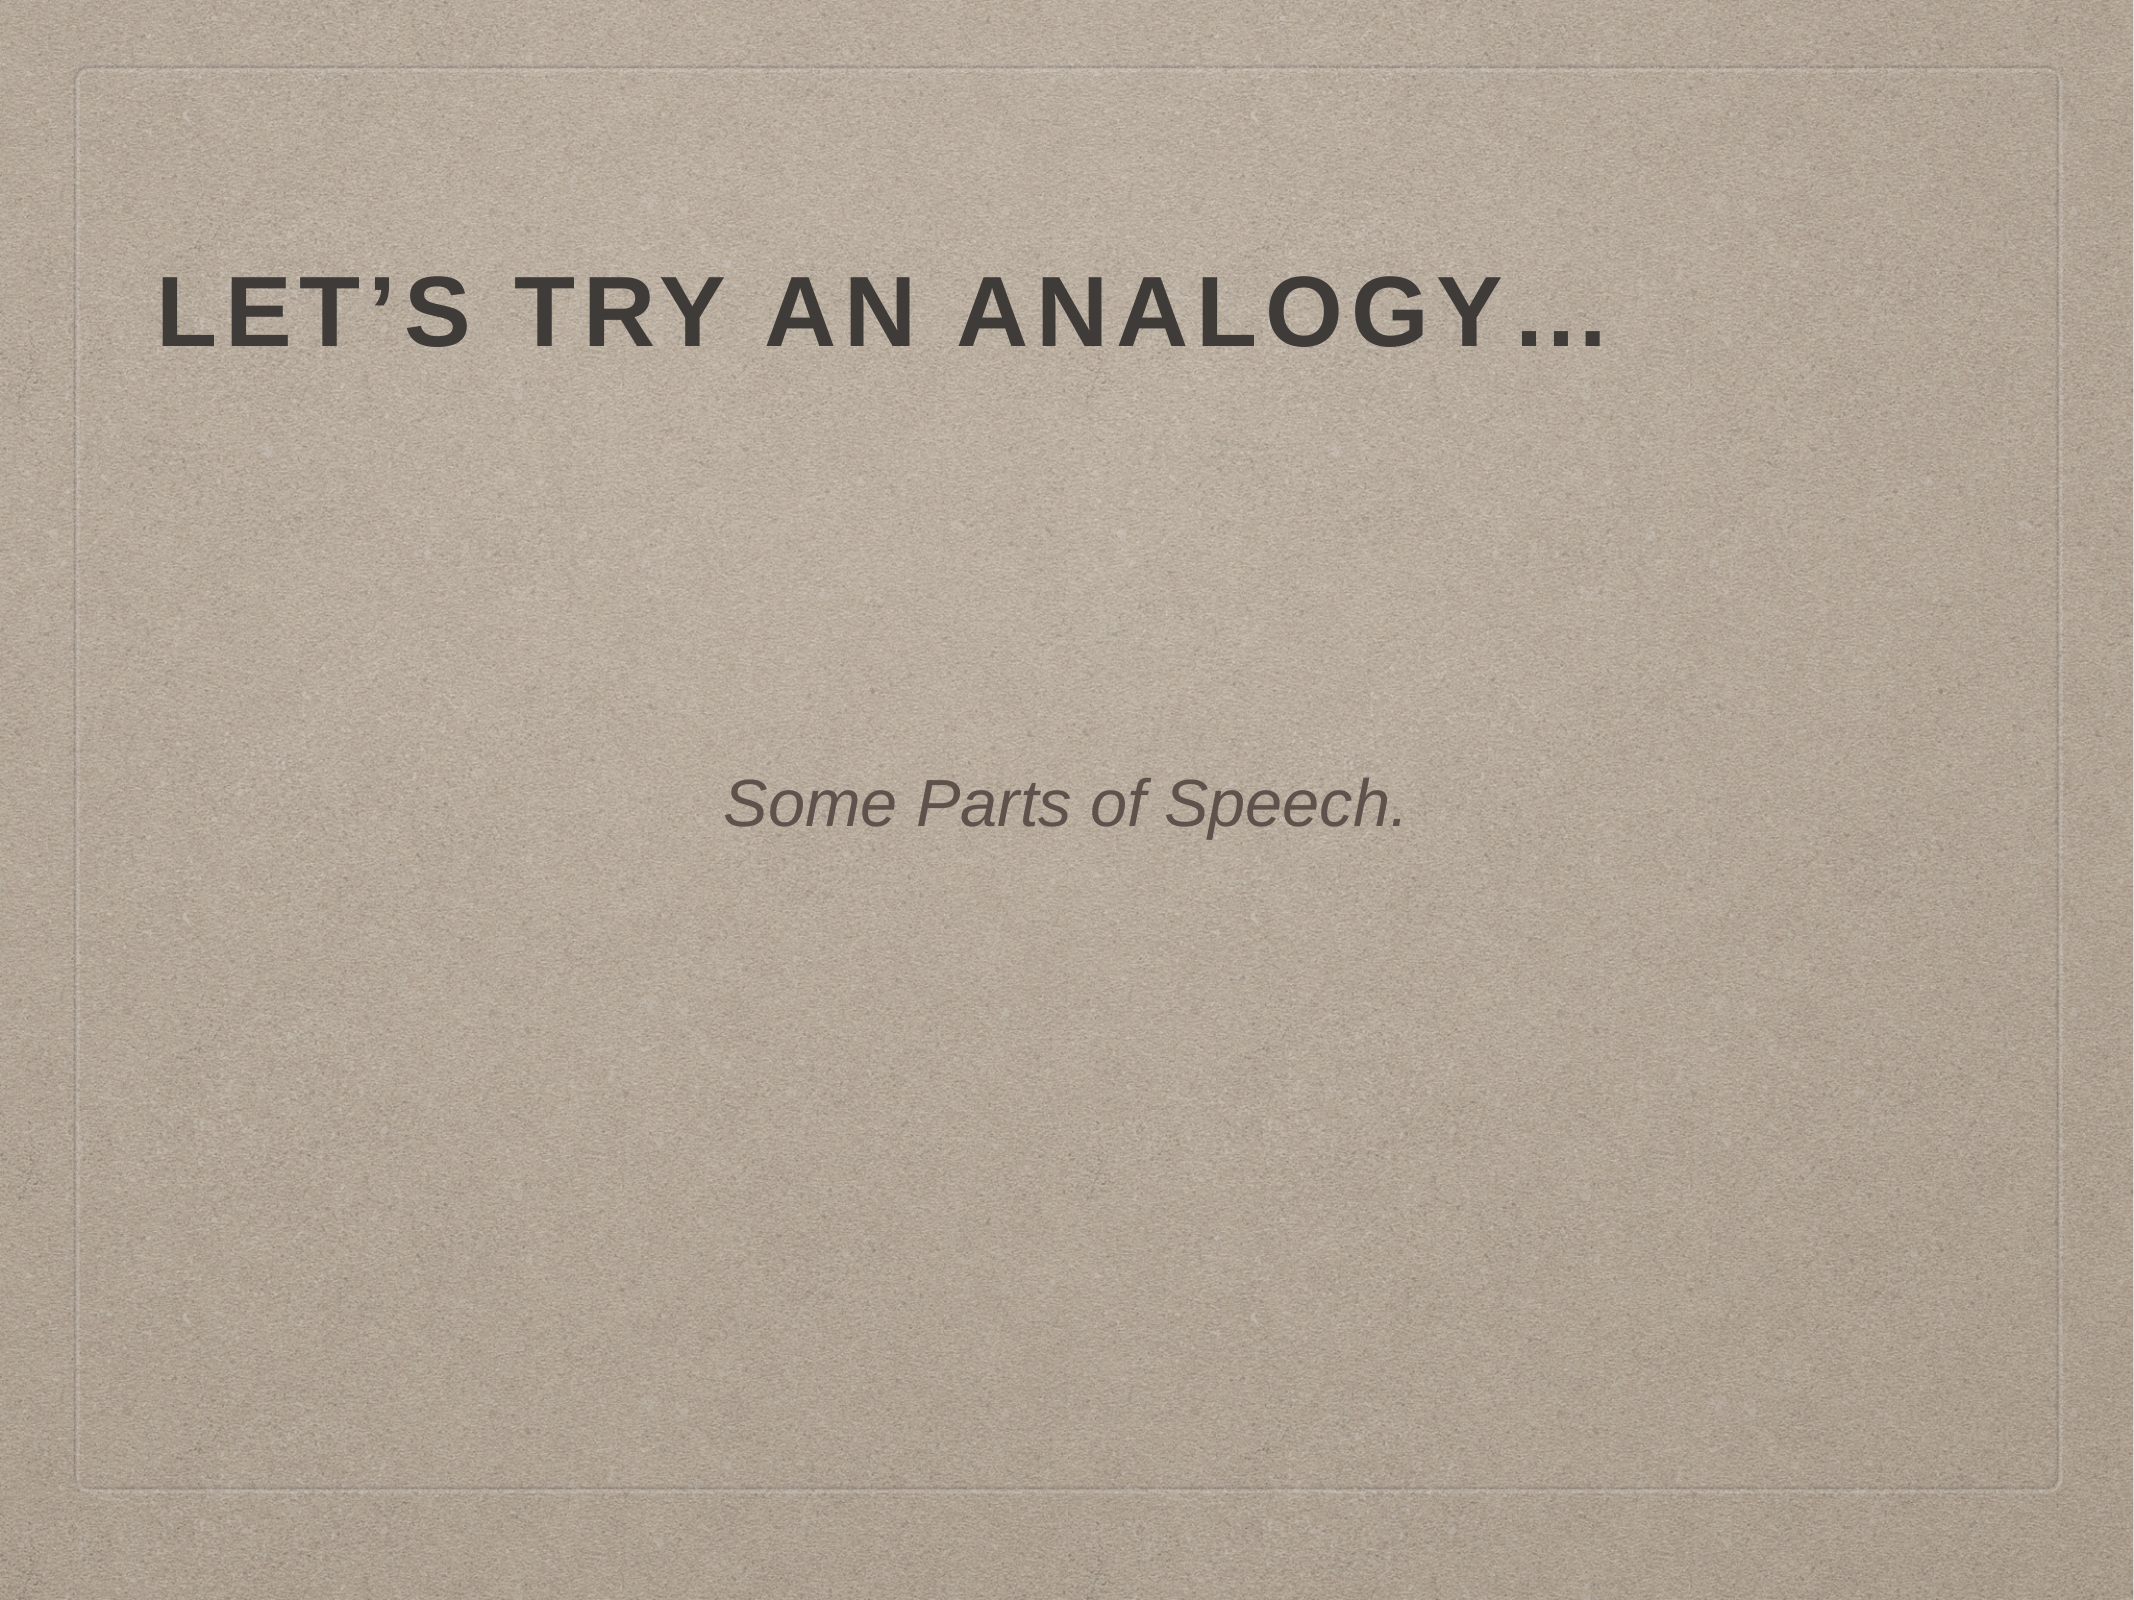

# Let’s try an analogy…
Some Parts of Speech.